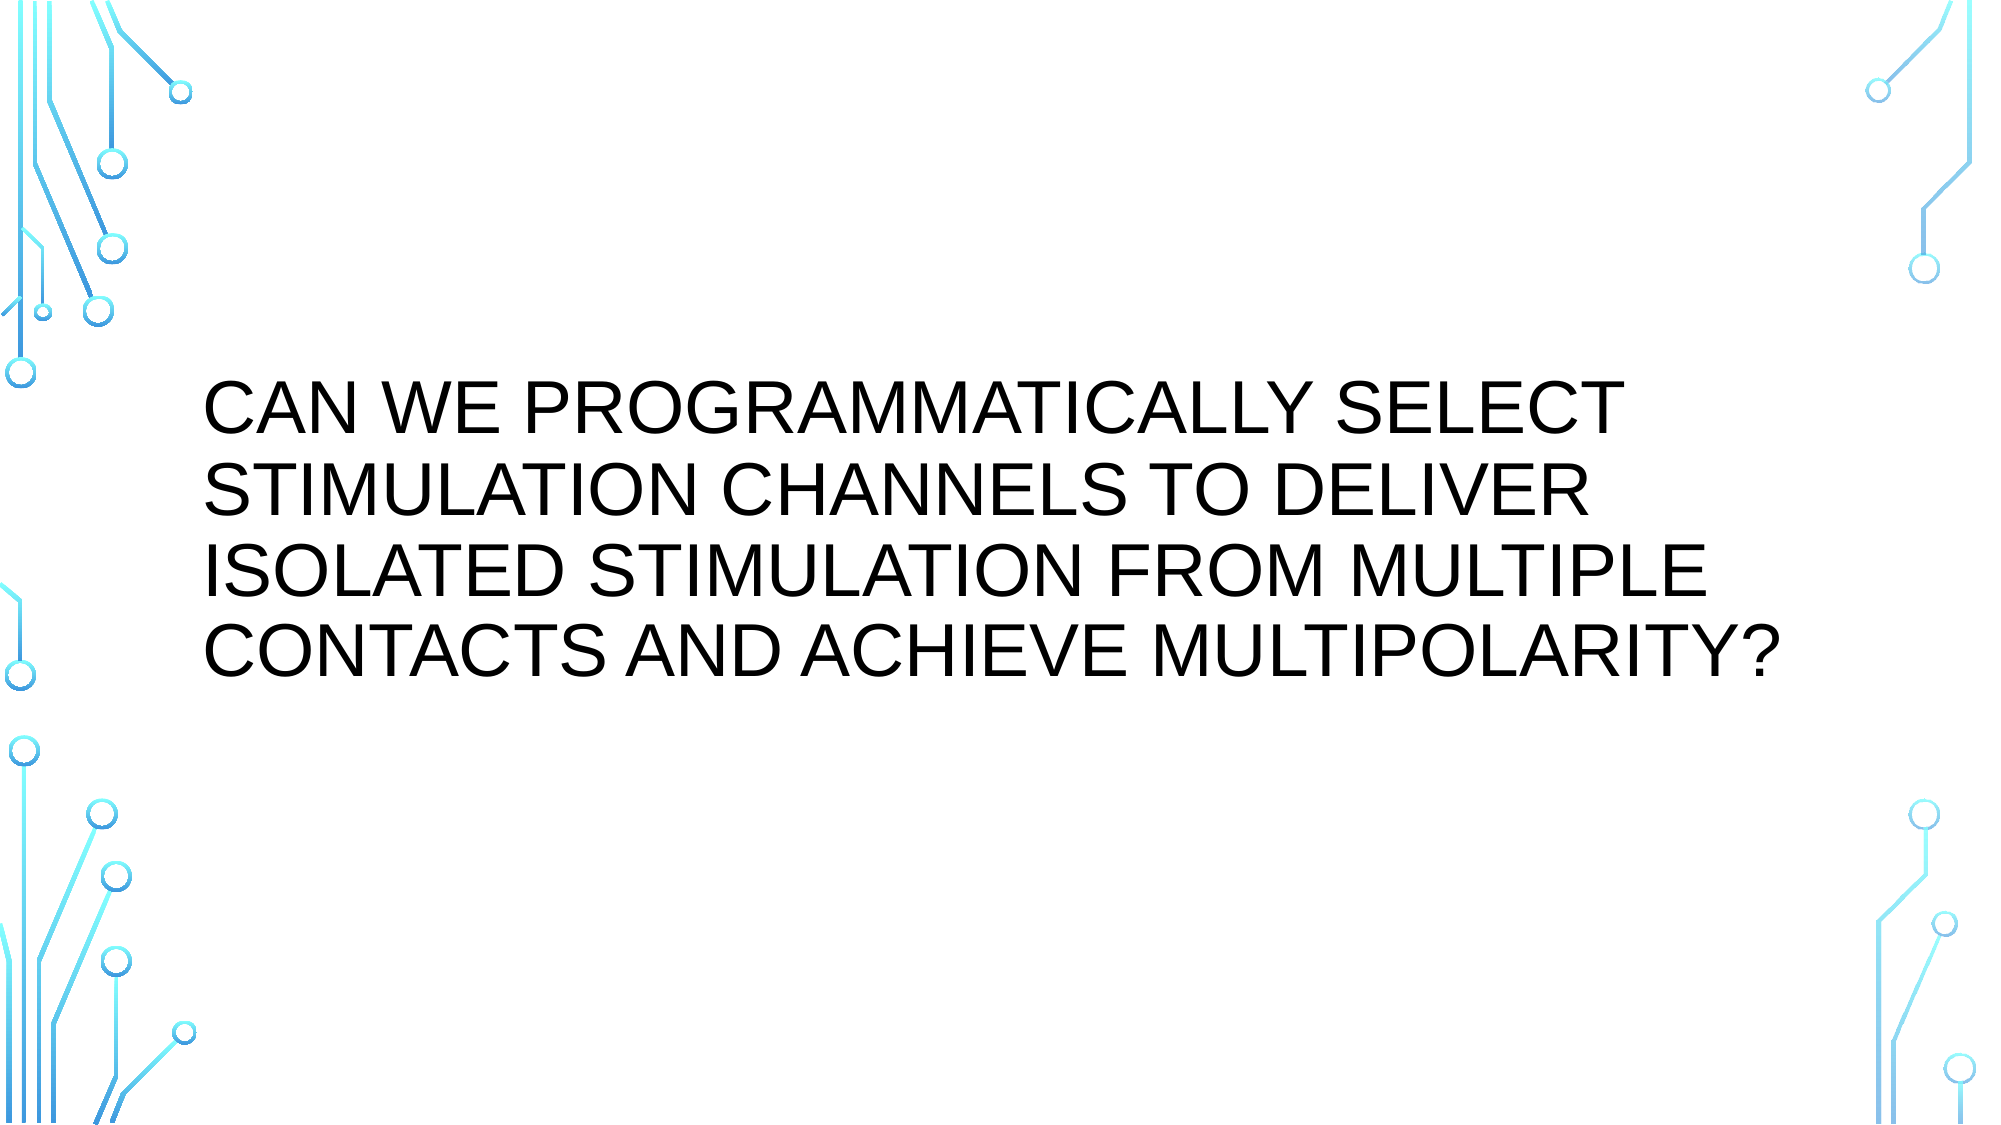

# Can we programmatically select stimulation channels to deliver Isolated stimulation from multiple contacts and achieve multipolarity?